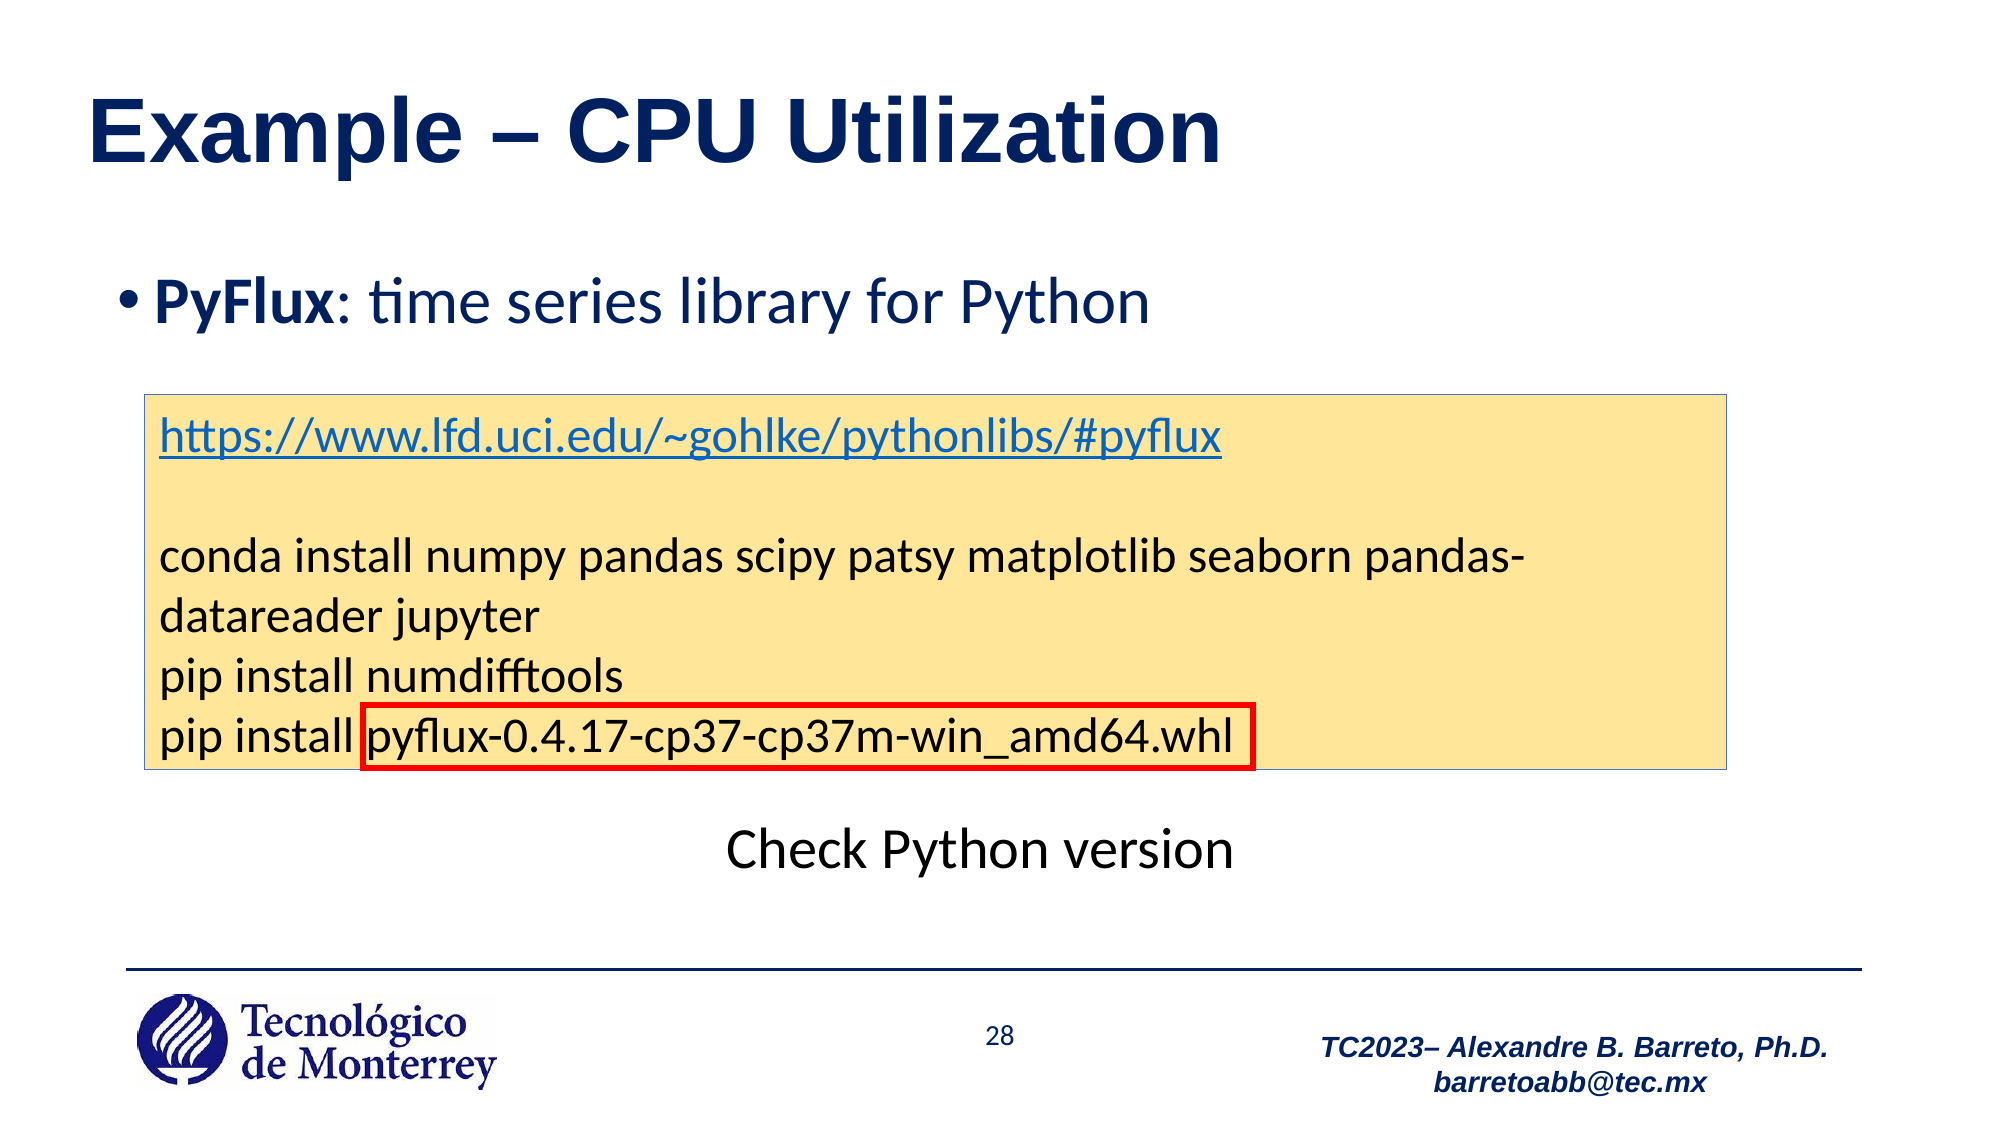

# Example – CPU Utilization
PyFlux: time series library for Python
https://www.lfd.uci.edu/~gohlke/pythonlibs/#pyflux

conda install numpy pandas scipy patsy matplotlib seaborn pandas-datareader jupyter
pip install numdifftools
pip install pyflux-0.4.17-cp37-cp37m-win_amd64.whl

Check Python version